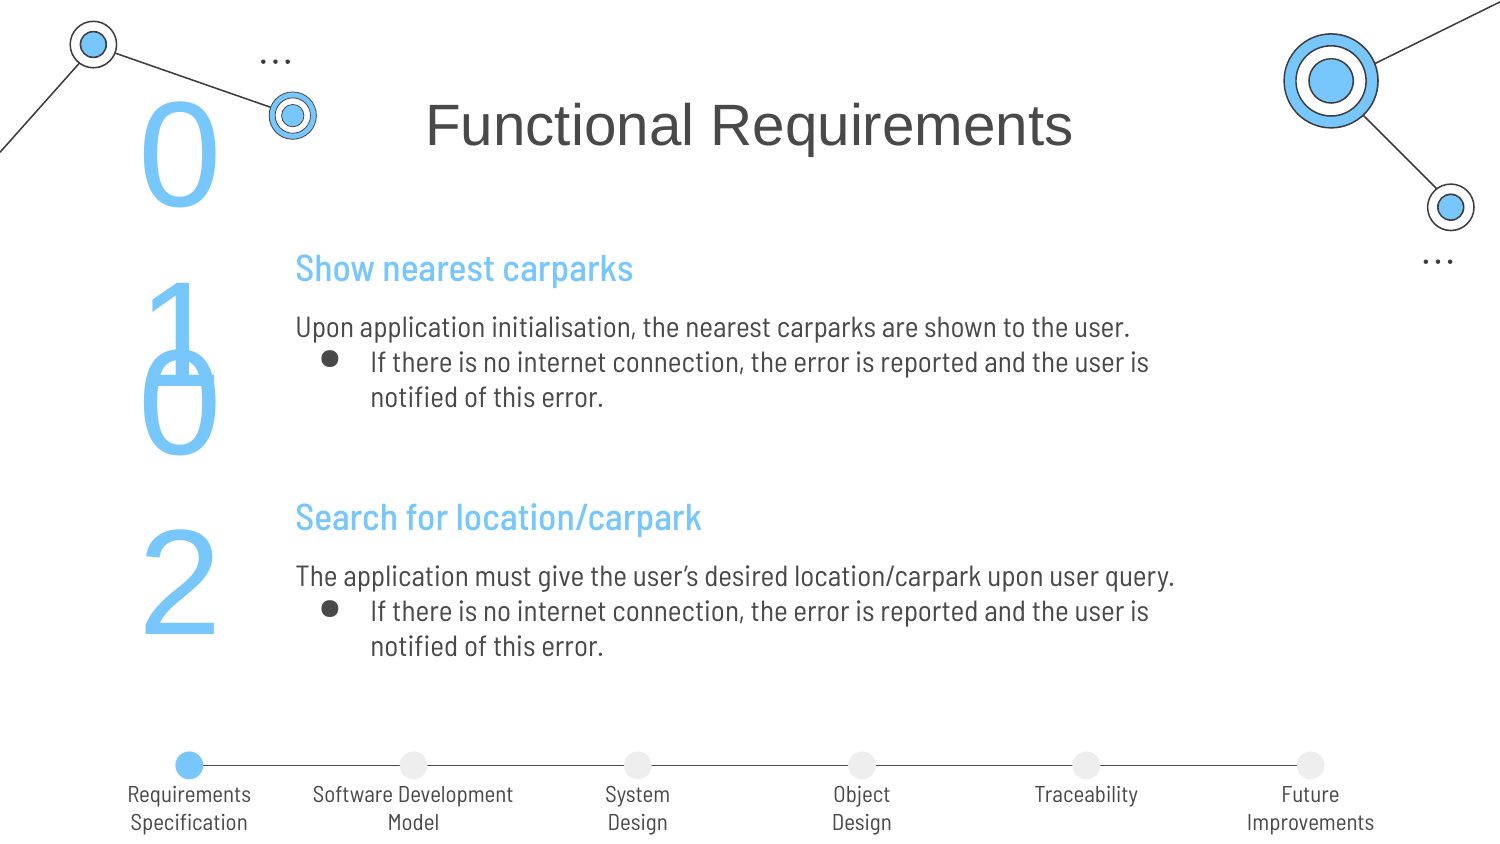

# Functional Requirements
Show nearest carparks
01
Upon application initialisation, the nearest carparks are shown to the user.
If there is no internet connection, the error is reported and the user is notified of this error.
Search for location/carpark
02
The application must give the user’s desired location/carpark upon user query.
If there is no internet connection, the error is reported and the user is notified of this error.

Requirements
Specification
Software Development
Model
System
Design
Object
Design
Traceability
Future
Improvements